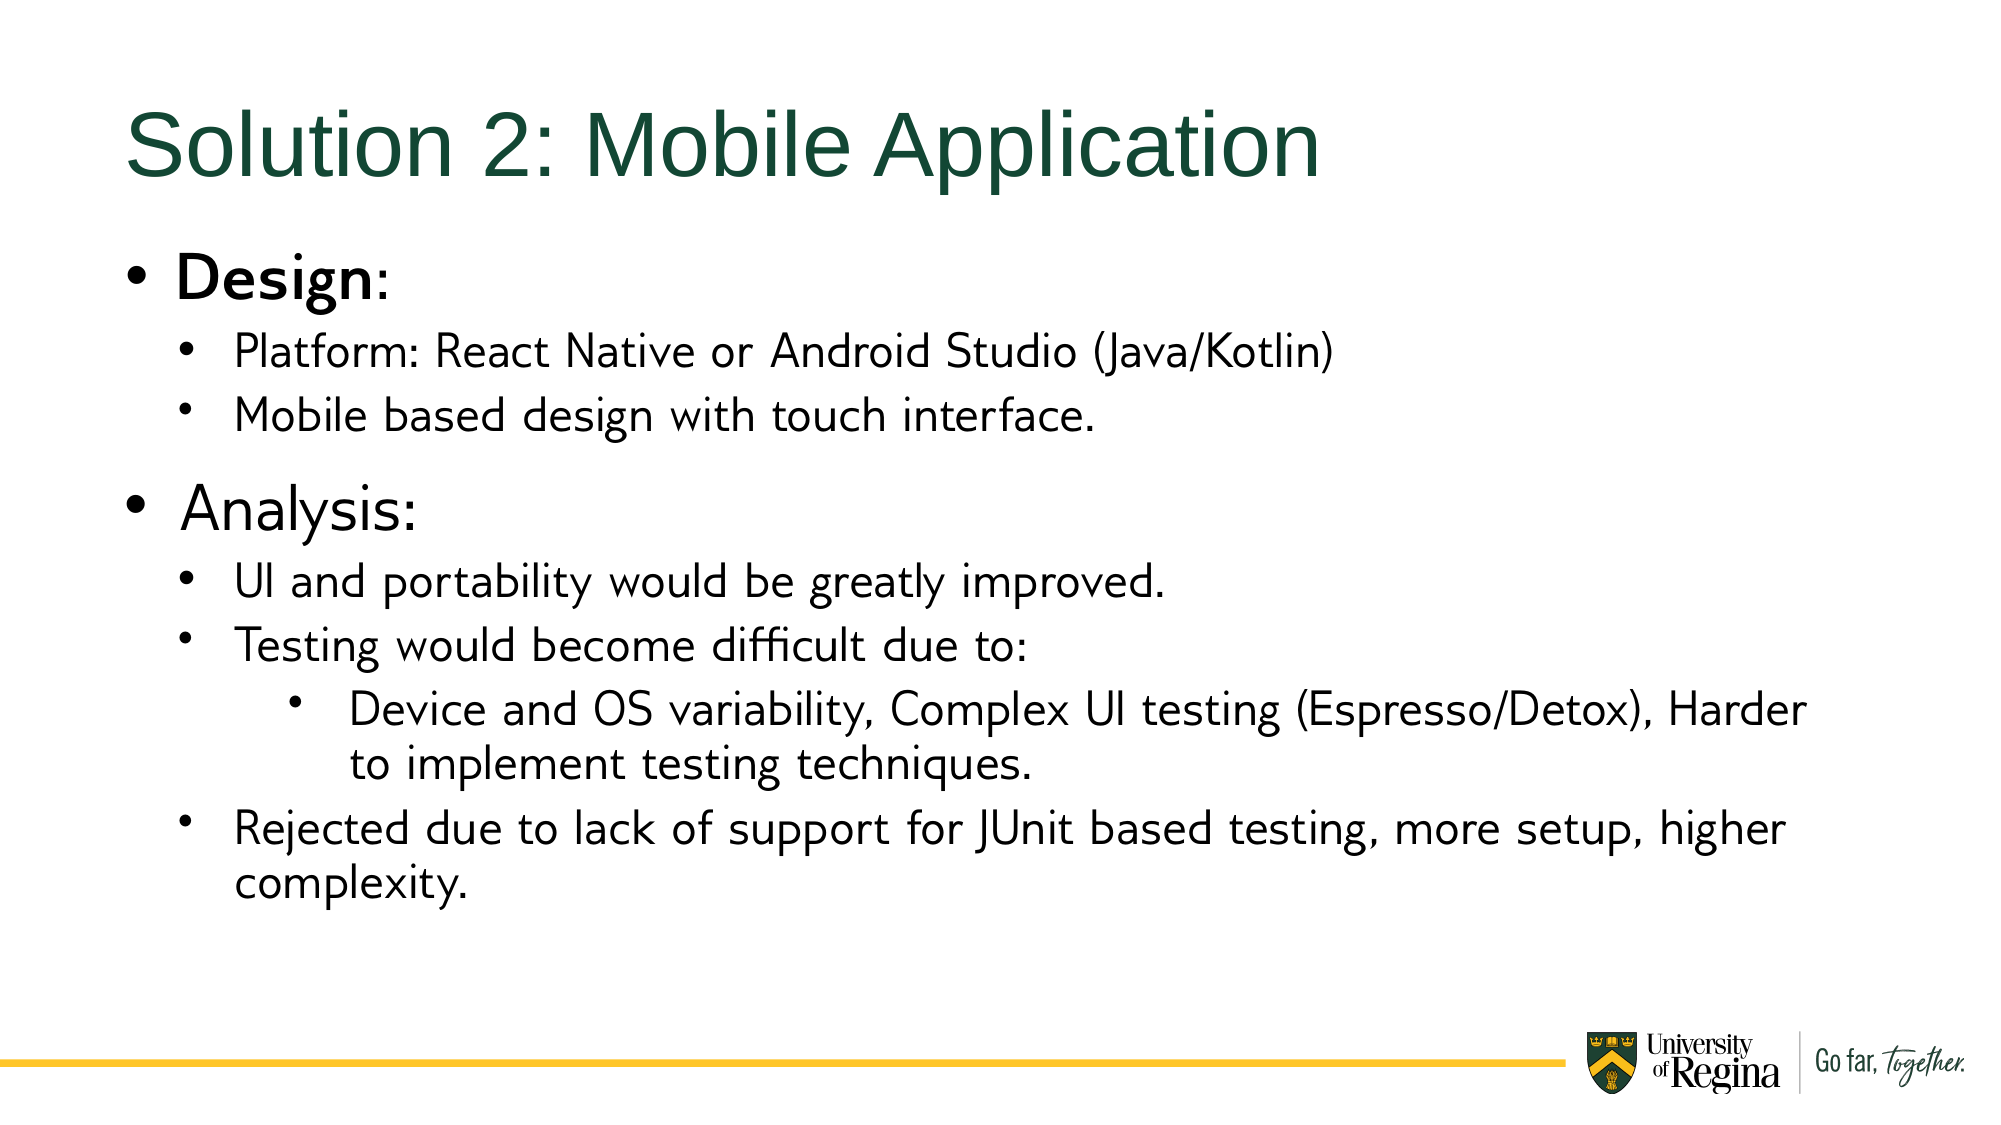

Solution 2: Mobile Application
Design:
Platform: React Native or Android Studio (Java/Kotlin)
Mobile based design with touch interface.
Analysis:
UI and portability would be greatly improved.
Testing would become difficult due to:
Device and OS variability, Complex UI testing (Espresso/Detox), Harder to implement testing techniques.
Rejected due to lack of support for JUnit based testing, more setup, higher complexity.